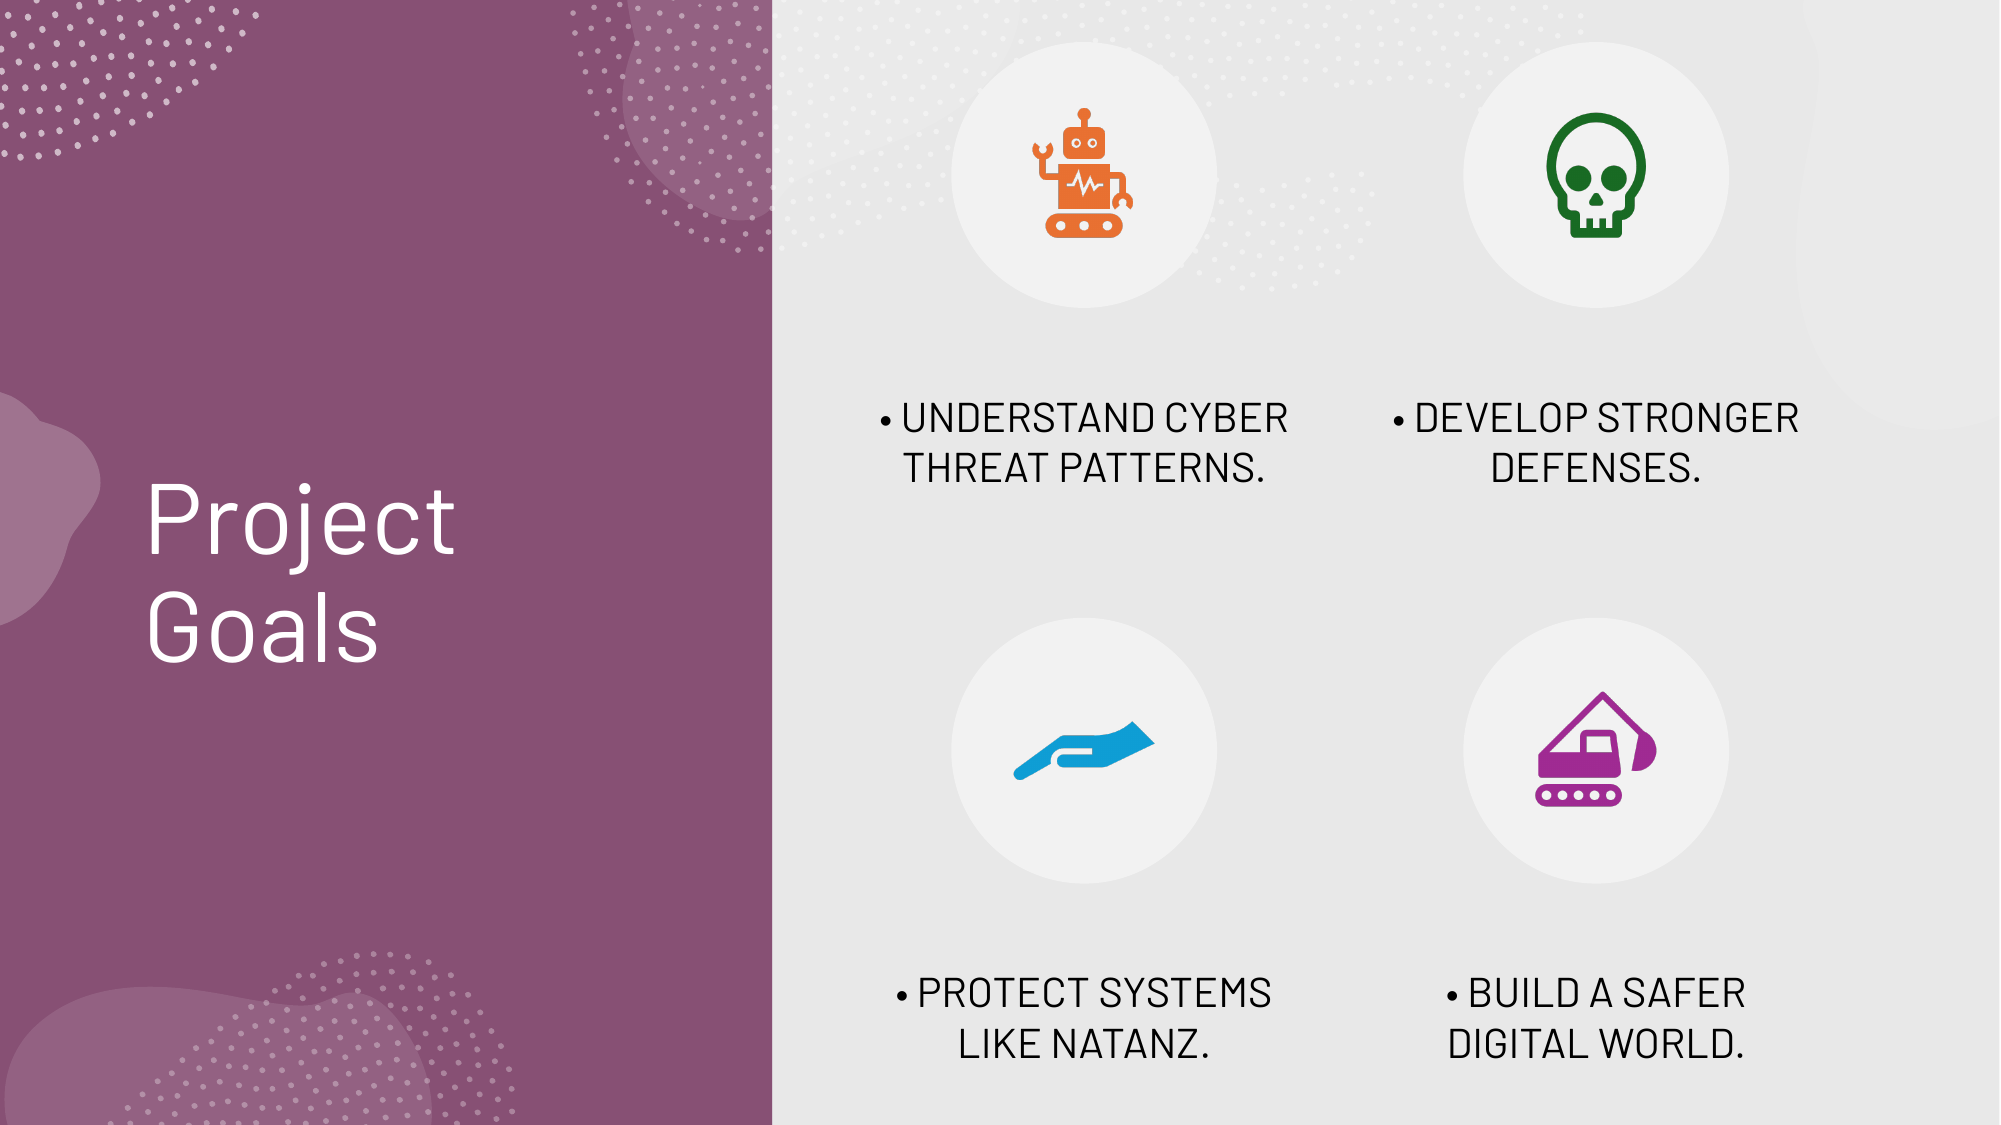

• Understand cyber threat patterns.
• Develop stronger defenses.
• Protect systems like Natanz.
• Build a safer digital world.
# Project Goals